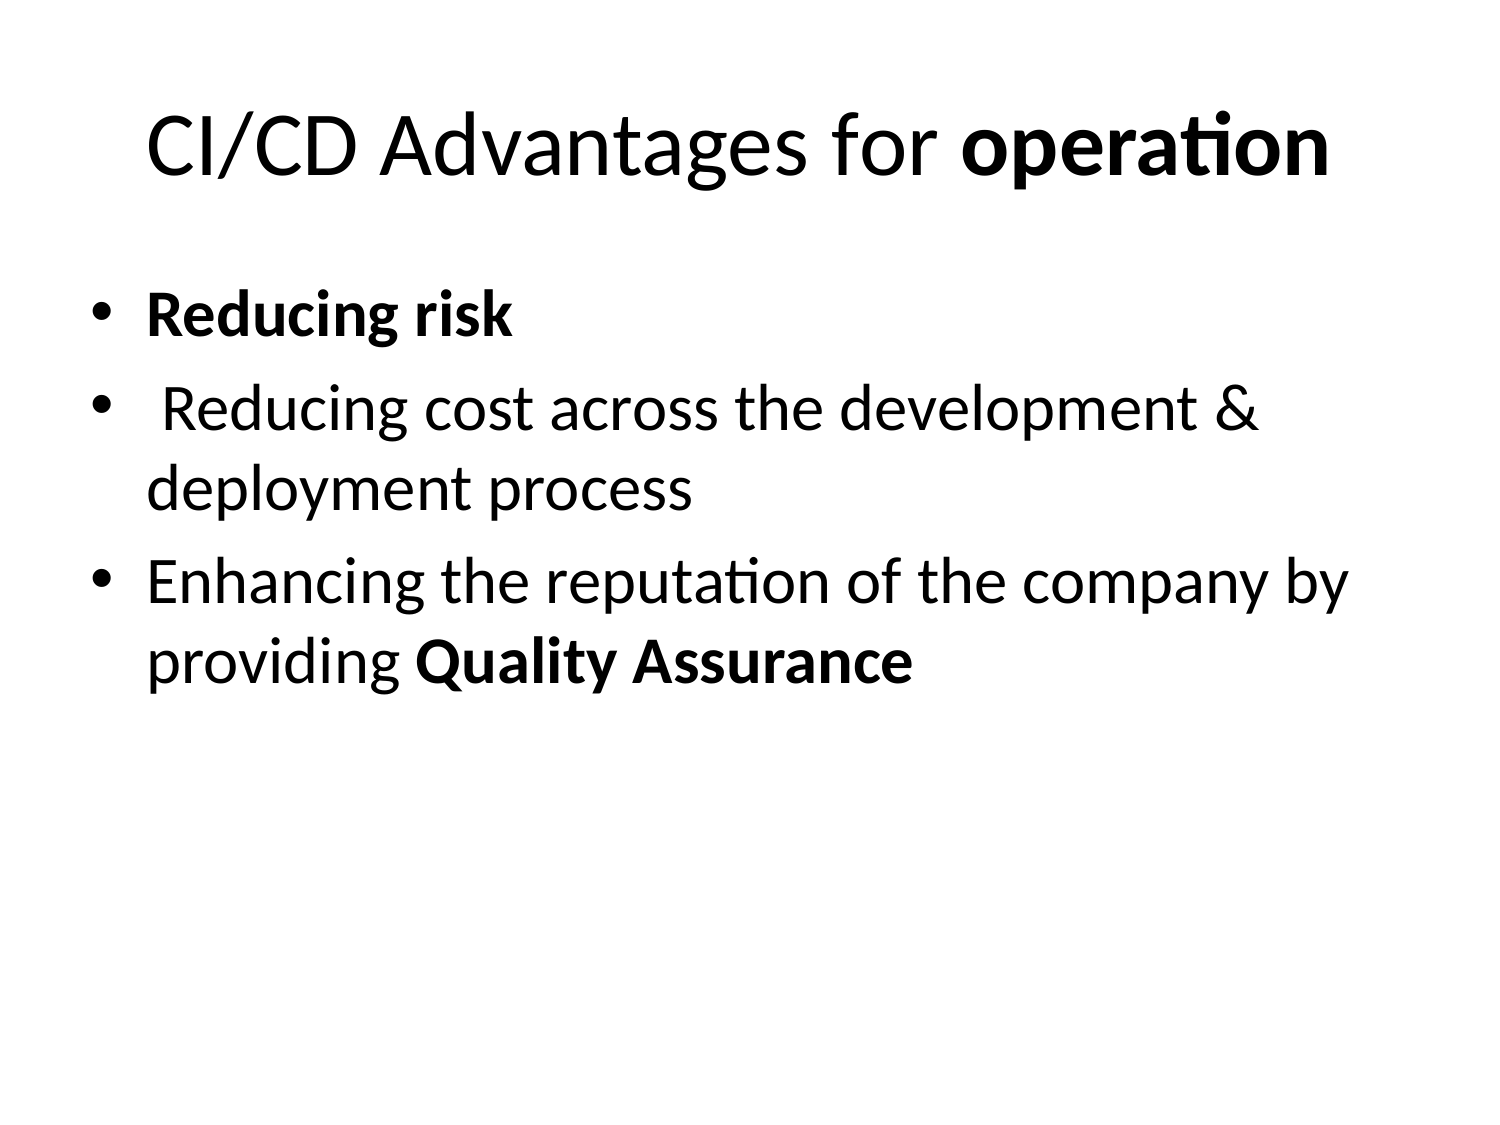

# CI/CD Advantages for operation
Reducing risk
 Reducing cost across the development & deployment process
Enhancing the reputation of the company by providing Quality Assurance